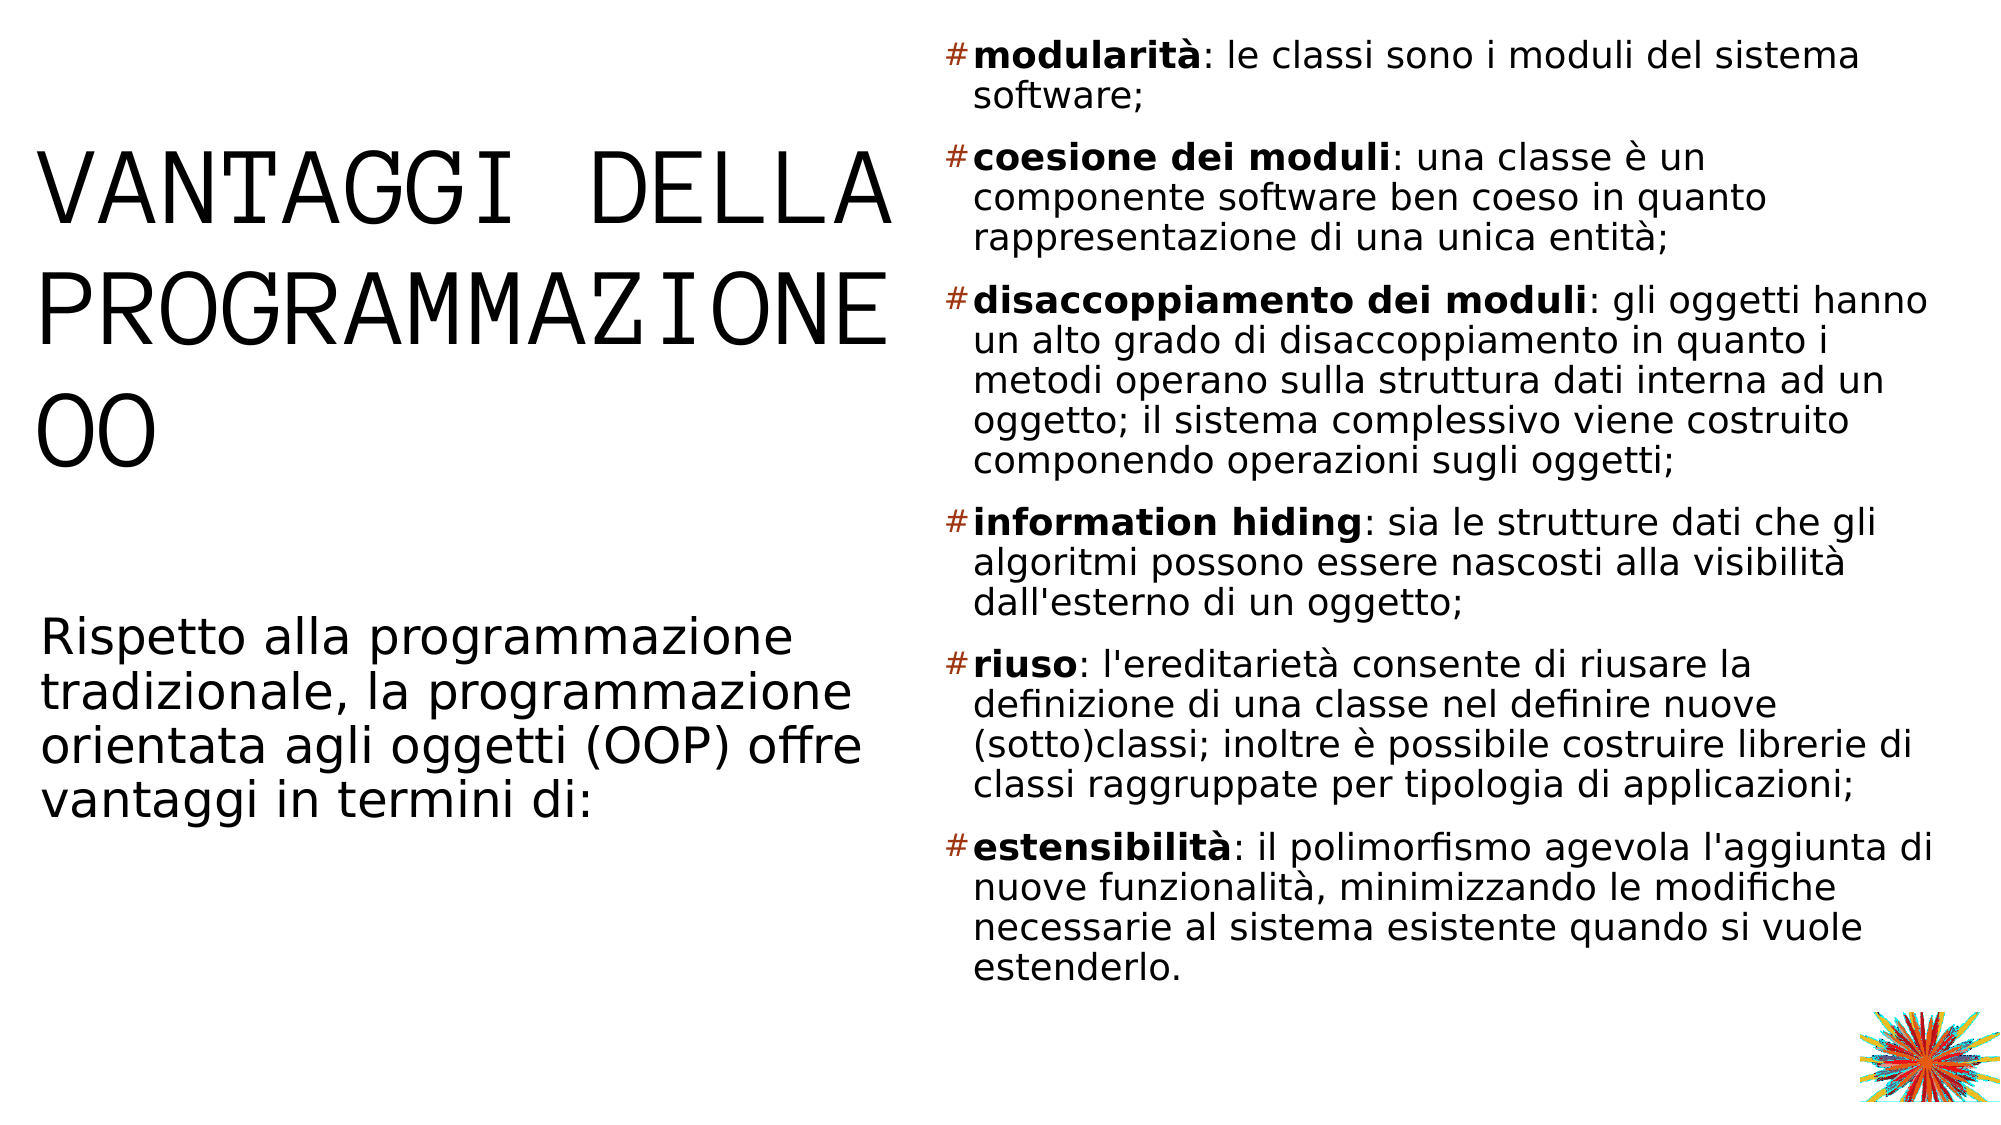

# Vantaggi della programmazione OO
modularità: le classi sono i moduli del sistema software;
coesione dei moduli: una classe è un componente software ben coeso in quanto rappresentazione di una unica entità;
disaccoppiamento dei moduli: gli oggetti hanno un alto grado di disaccoppiamento in quanto i metodi operano sulla struttura dati interna ad un oggetto; il sistema complessivo viene costruito componendo operazioni sugli oggetti;
information hiding: sia le strutture dati che gli algoritmi possono essere nascosti alla visibilità dall'esterno di un oggetto;
riuso: l'ereditarietà consente di riusare la definizione di una classe nel definire nuove (sotto)classi; inoltre è possibile costruire librerie di classi raggruppate per tipologia di applicazioni;
estensibilità: il polimorfismo agevola l'aggiunta di nuove funzionalità, minimizzando le modifiche necessarie al sistema esistente quando si vuole estenderlo.

Rispetto alla programmazione tradizionale, la programmazione orientata agli oggetti (OOP) offre vantaggi in termini di: